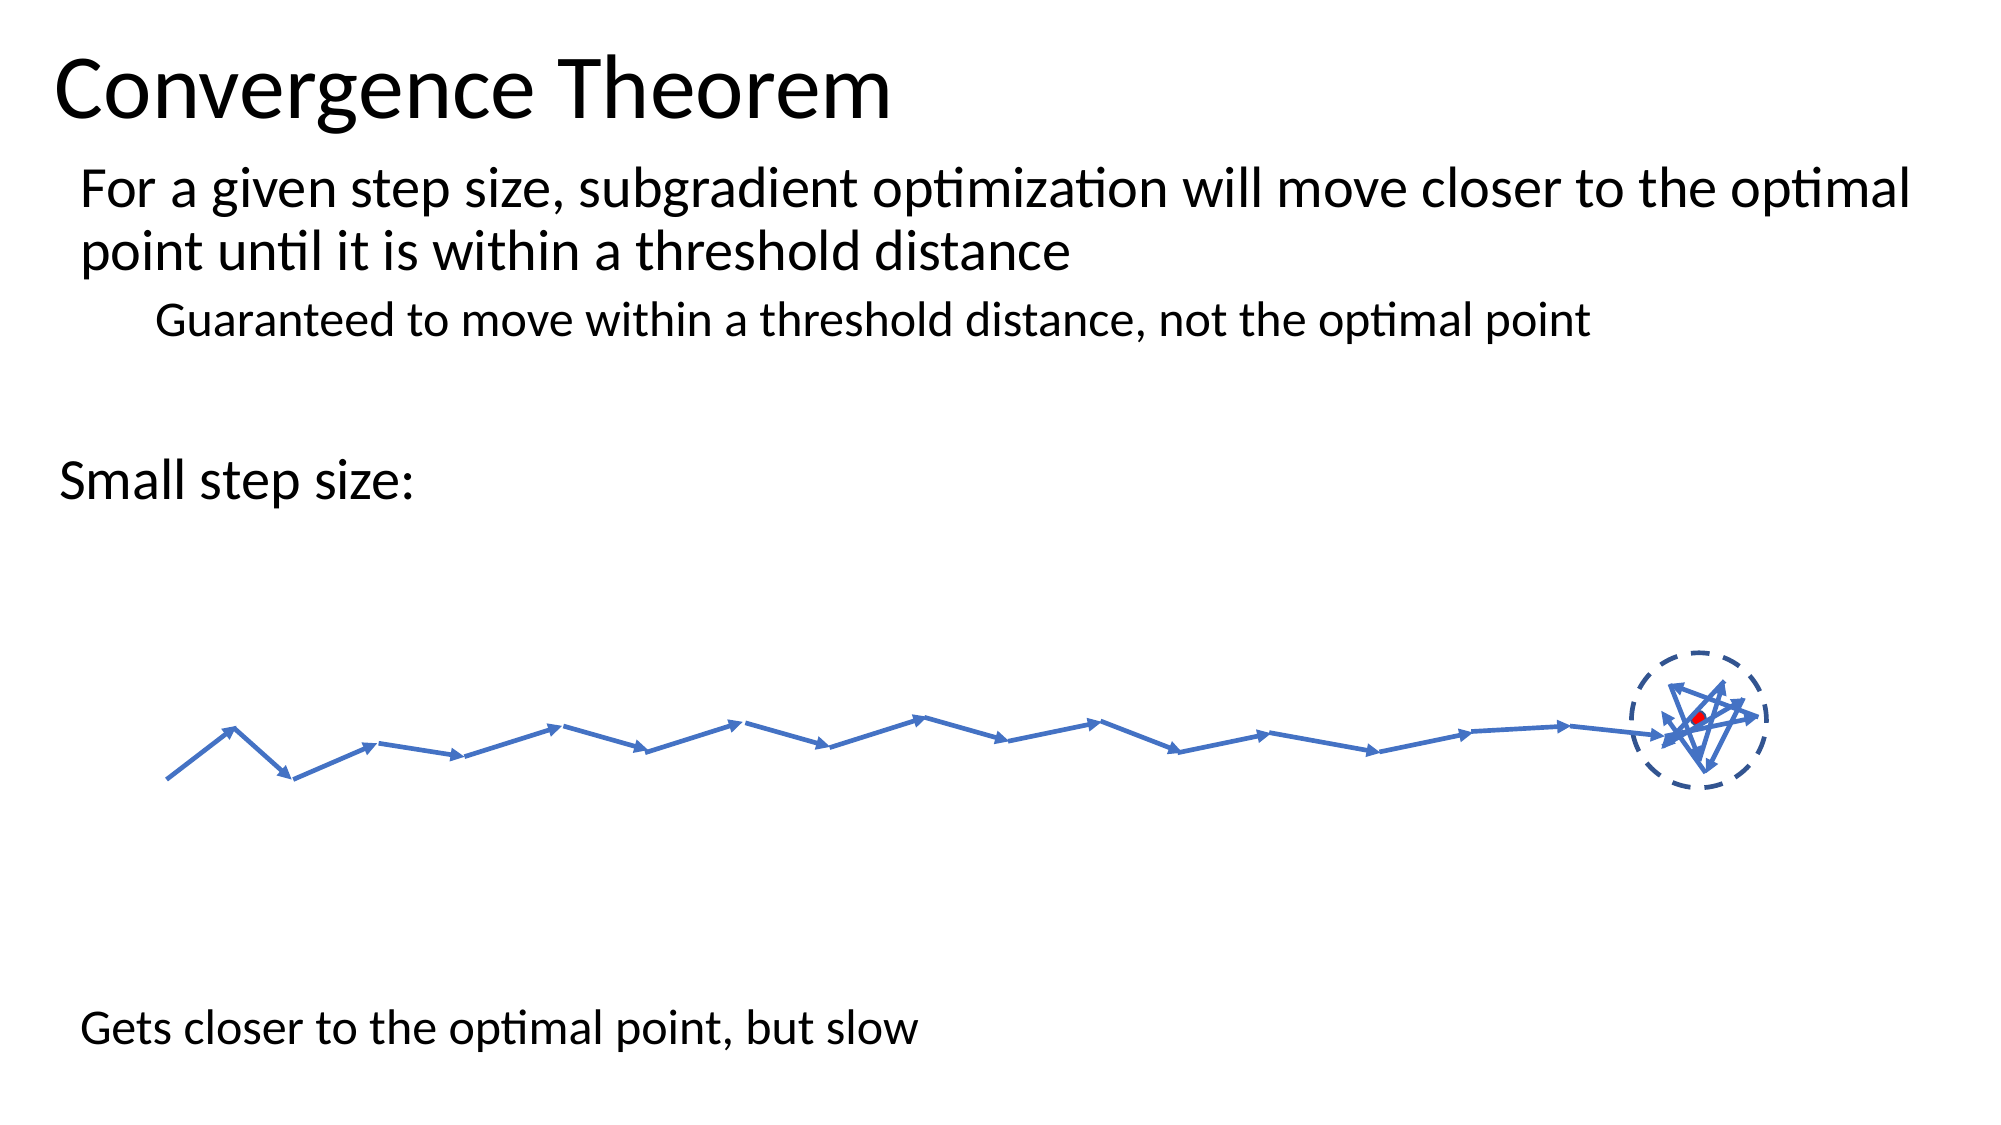

Convergence Theorem
For a given step size, subgradient optimization will move closer to the optimal point until it is within a threshold distance
Guaranteed to move within a threshold distance, not the optimal point

Small step size:

Gets closer to the optimal point, but slow